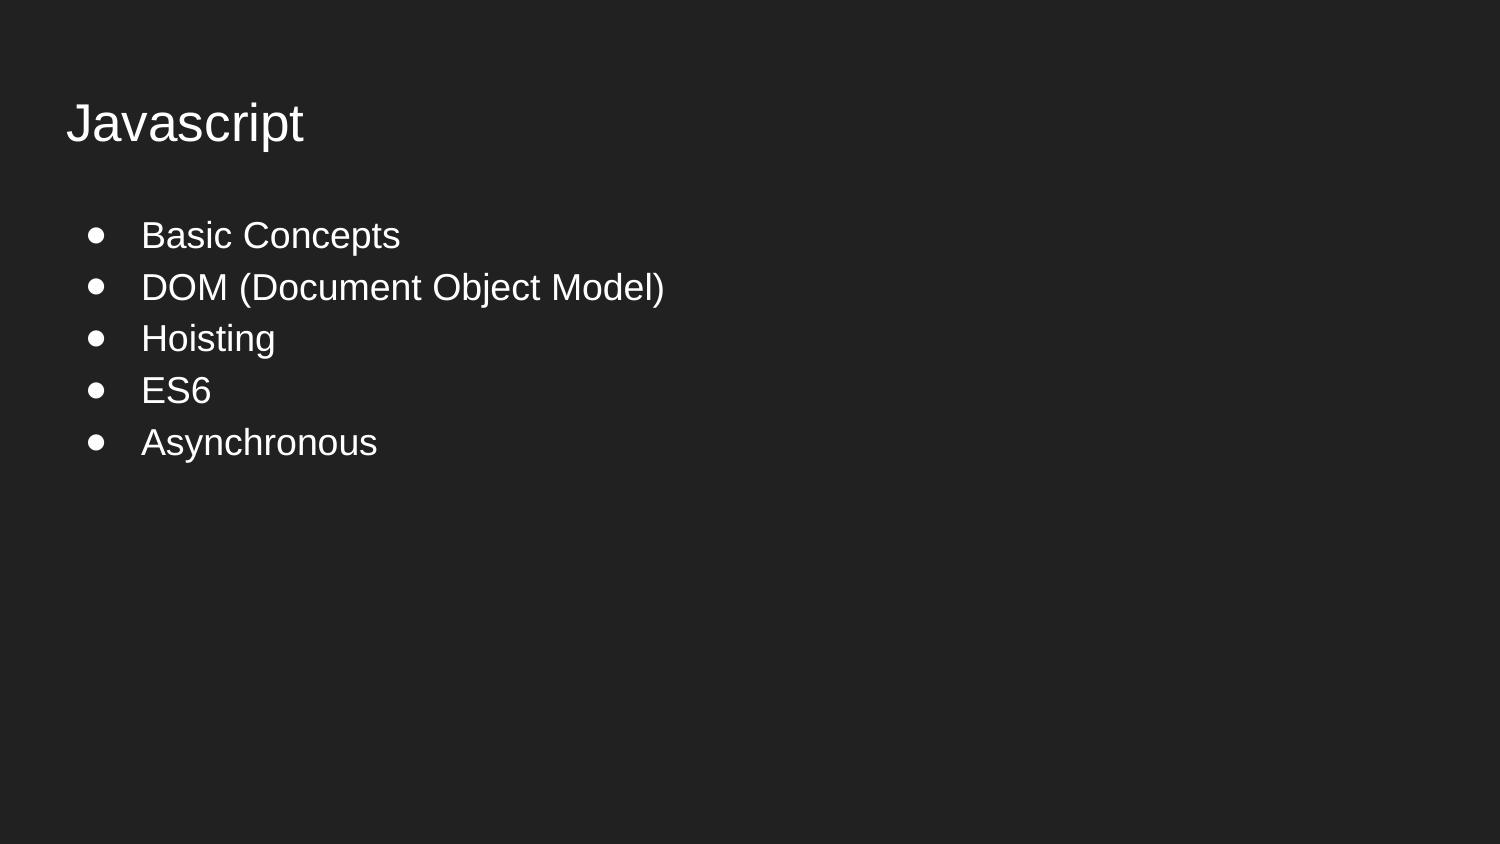

# Javascript
Basic Concepts
DOM (Document Object Model)
Hoisting
ES6
Asynchronous